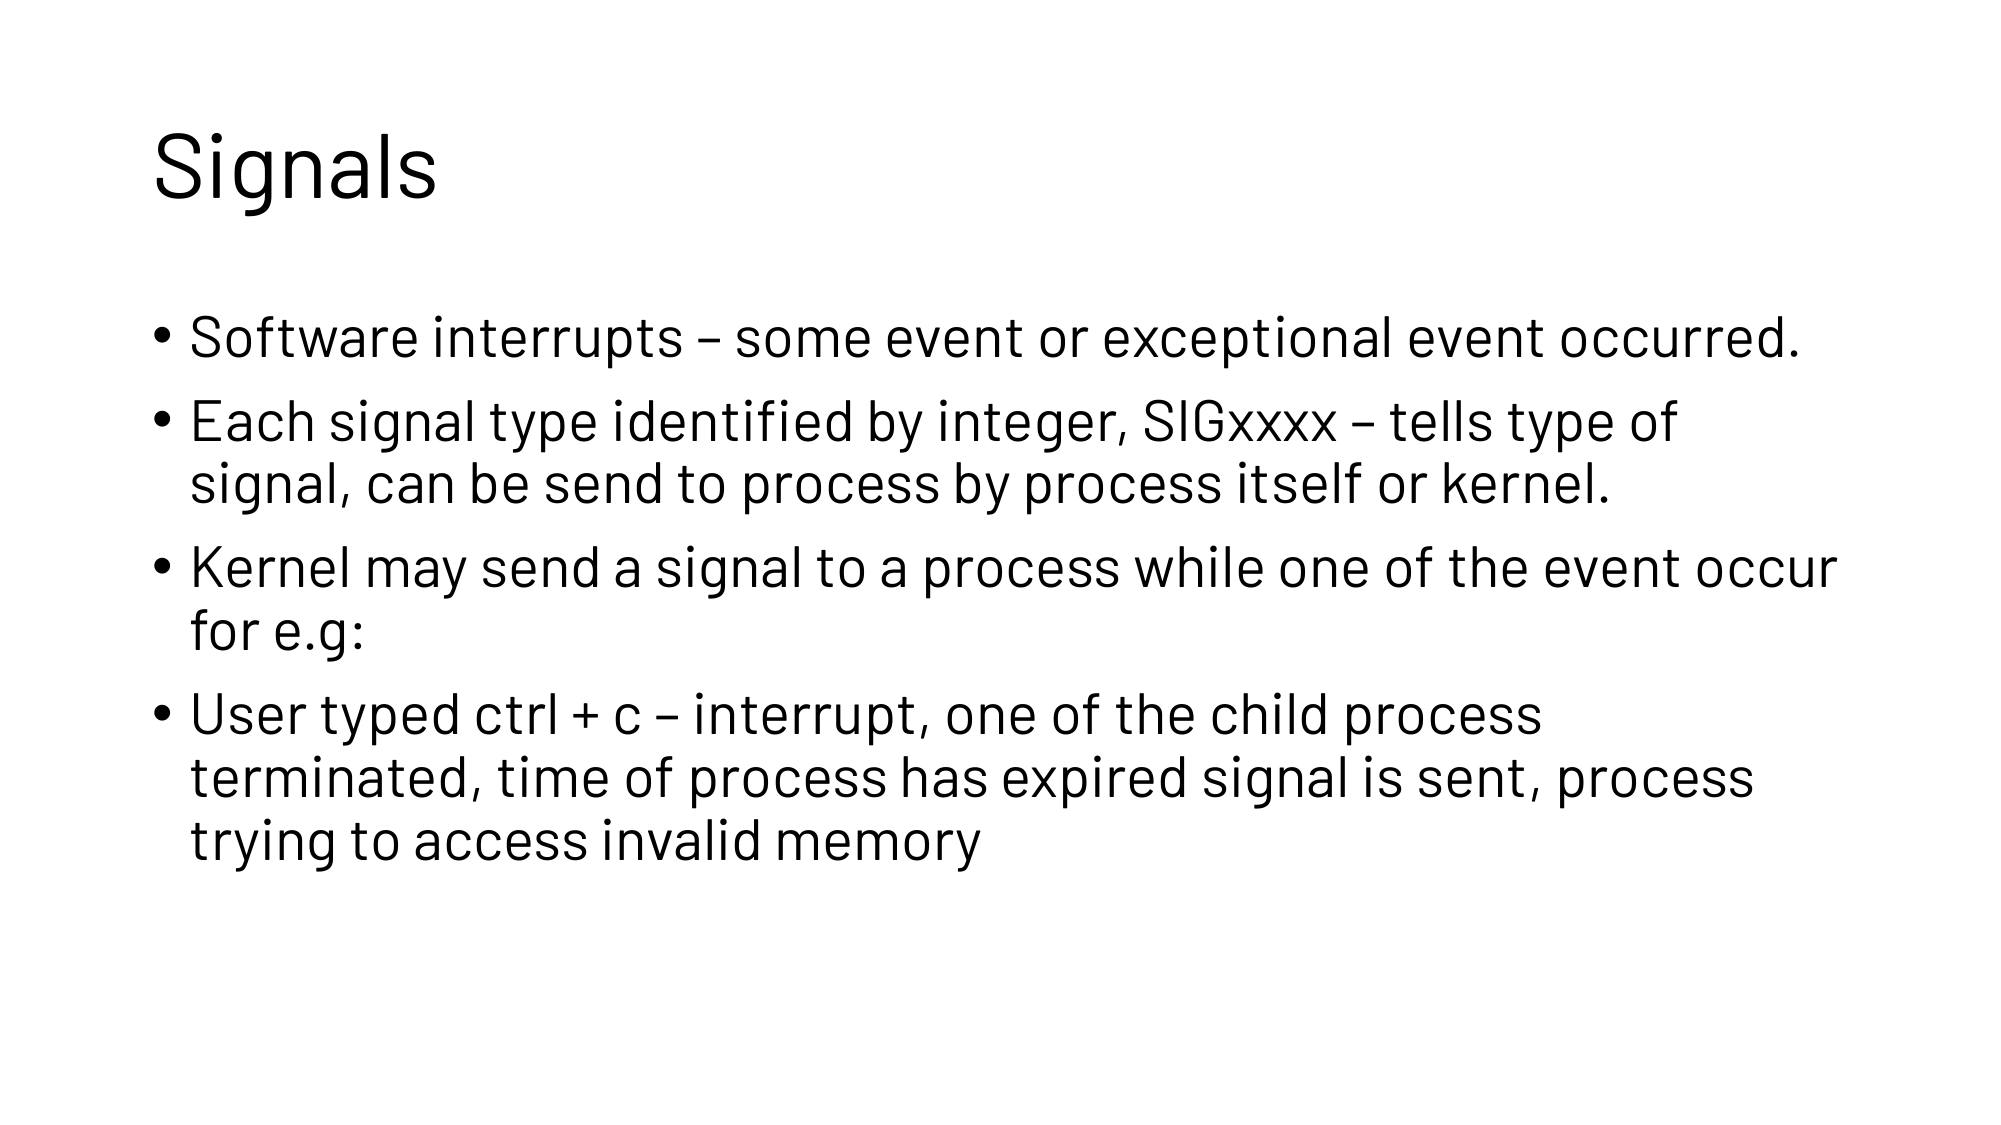

# Signals
Software interrupts – some event or exceptional event occurred.
Each signal type identified by integer, SIGxxxx – tells type of signal, can be send to process by process itself or kernel.
Kernel may send a signal to a process while one of the event occur for e.g:
User typed ctrl + c – interrupt, one of the child process terminated, time of process has expired signal is sent, process trying to access invalid memory